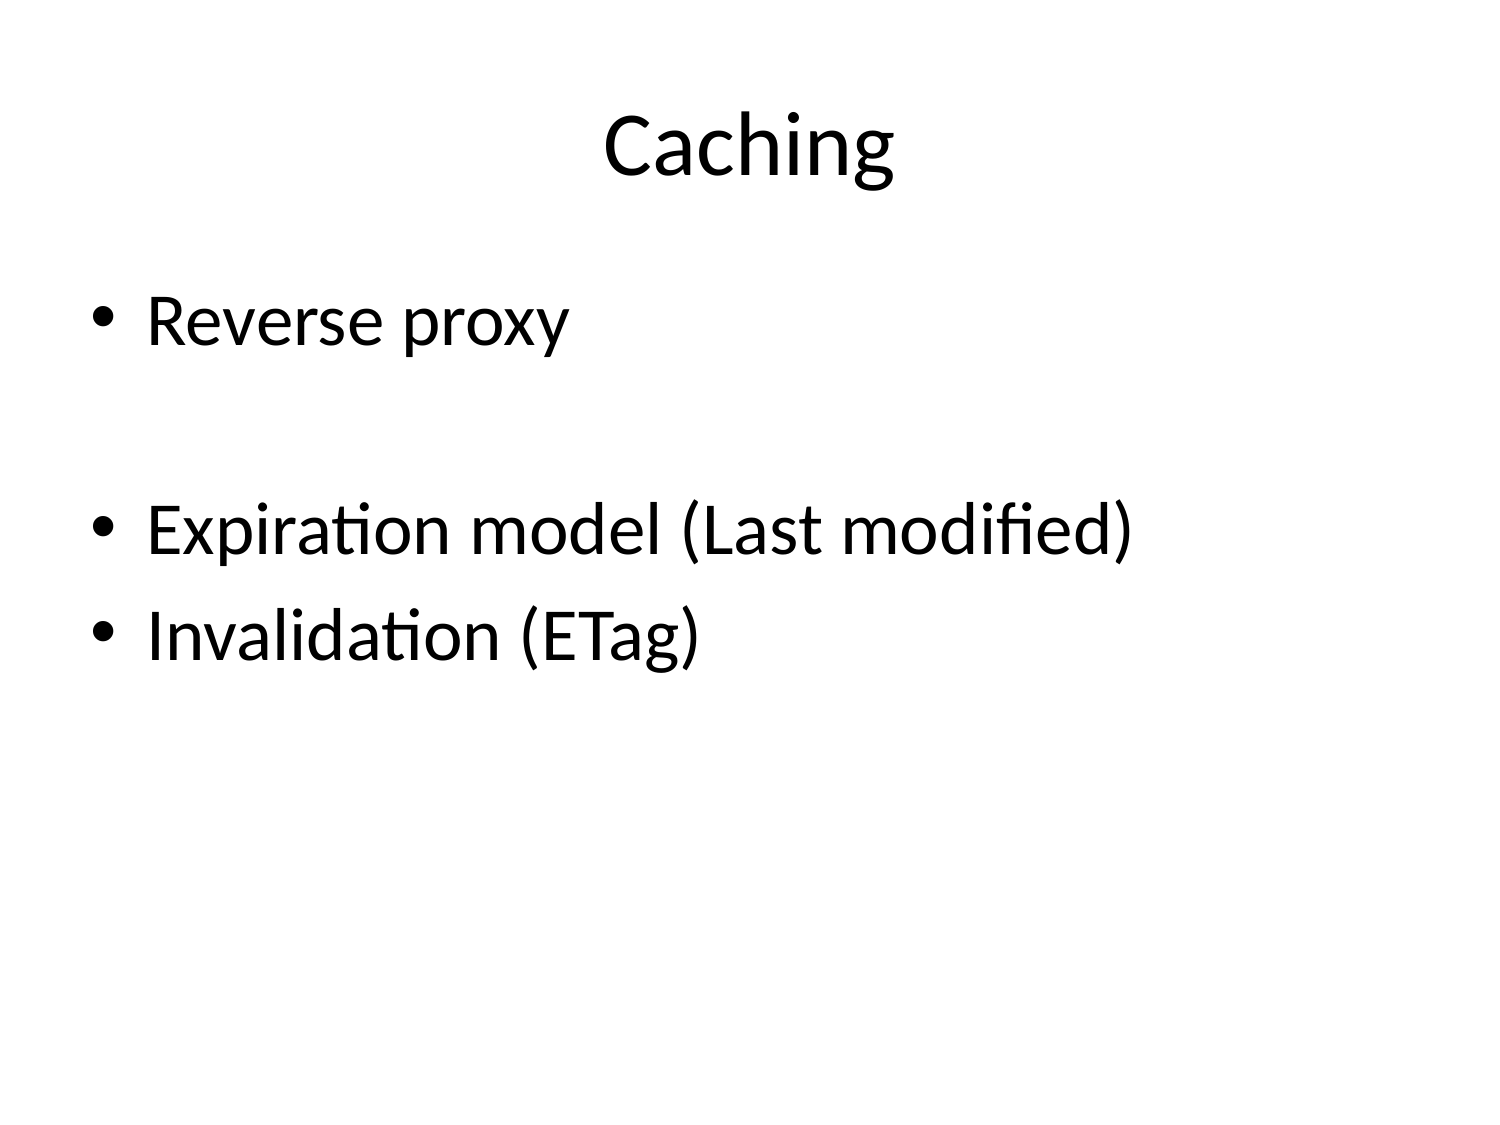

# Caching
Reverse proxy

Expiration model (Last modified)
Invalidation (ETag)